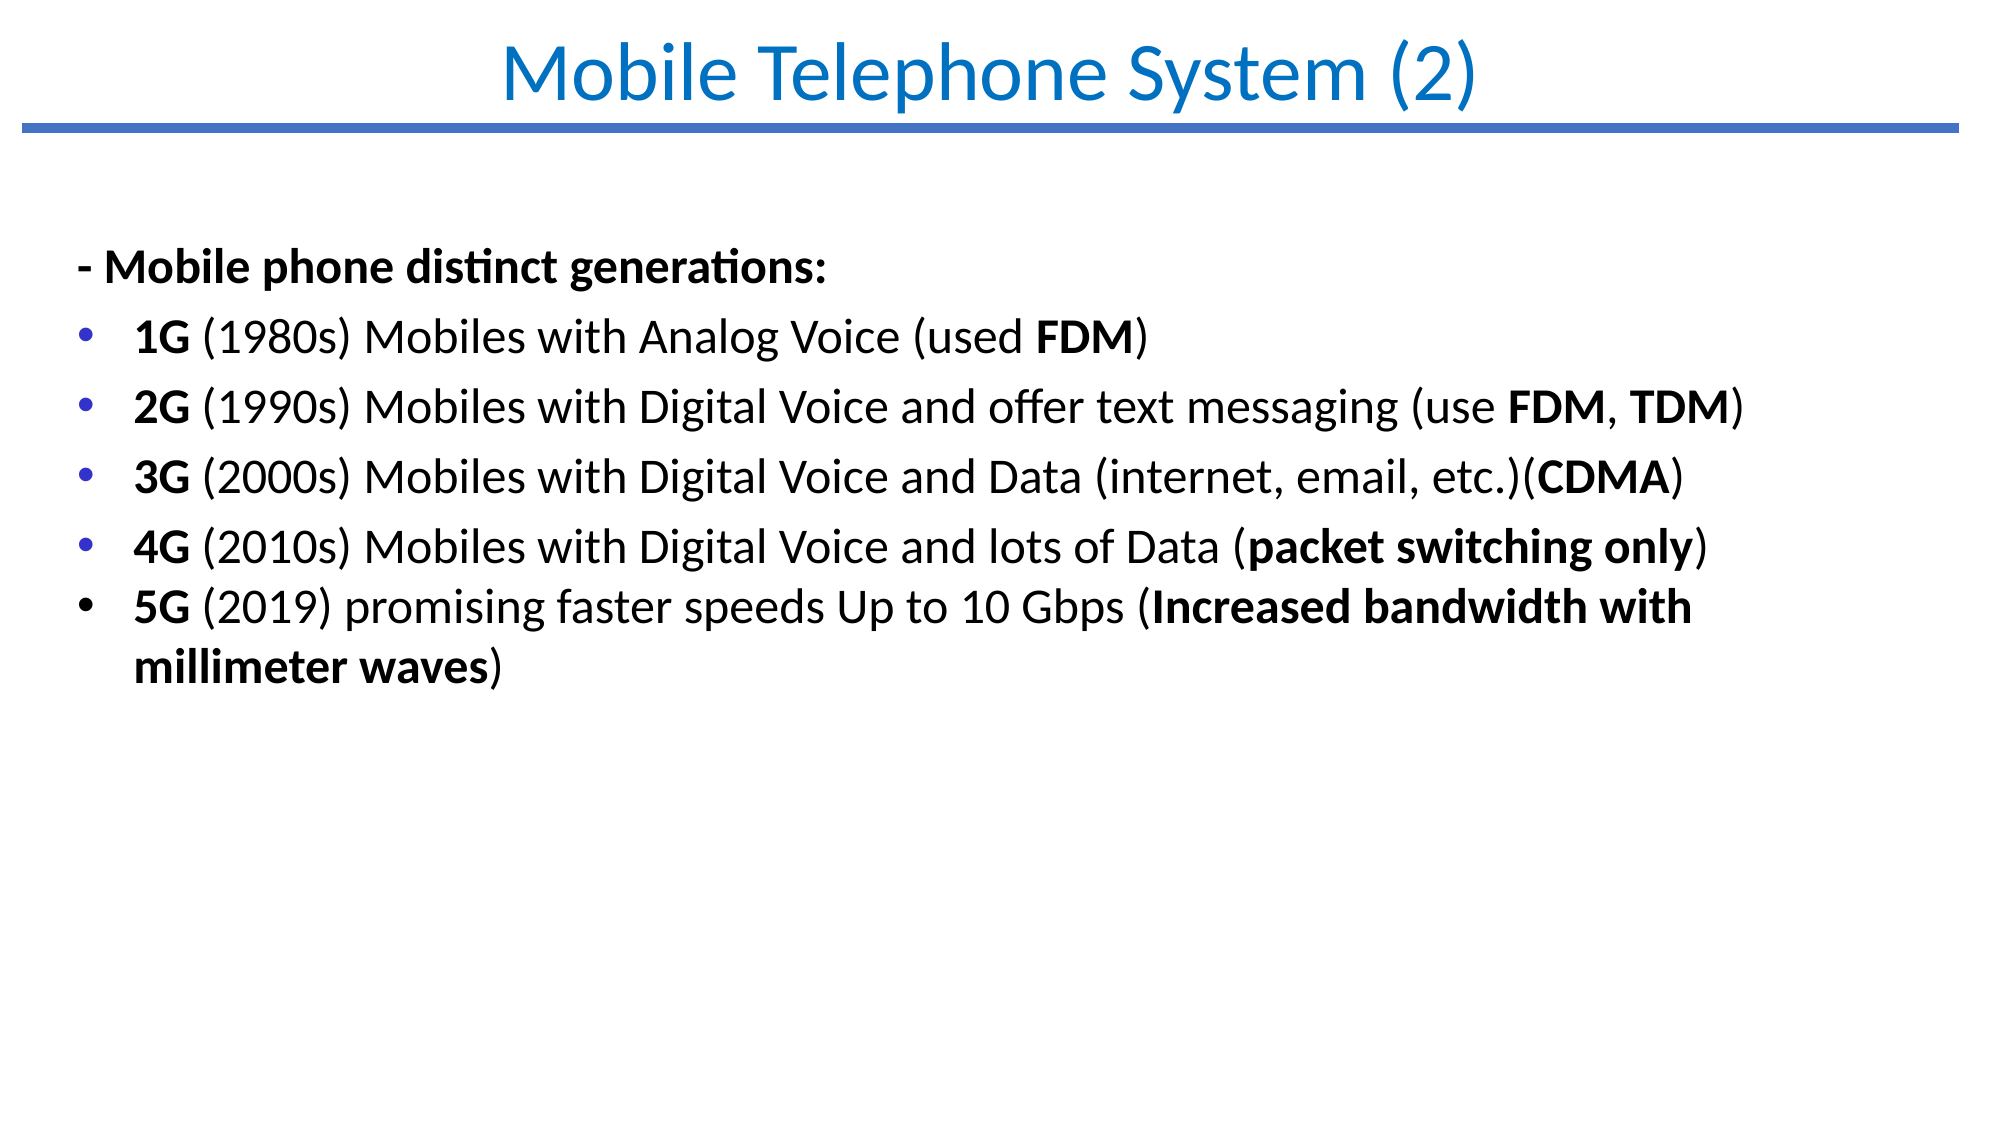

Mobile Telephone System (2)
- Mobile phone distinct generations:
1G (1980s) Mobiles with Analog Voice (used FDM)
2G (1990s) Mobiles with Digital Voice and offer text messaging (use FDM, TDM)
3G (2000s) Mobiles with Digital Voice and Data (internet, email, etc.)(CDMA)
4G (2010s) Mobiles with Digital Voice and lots of Data (packet switching only)
5G (2019) promising faster speeds Up to 10 Gbps (Increased bandwidth with millimeter waves)